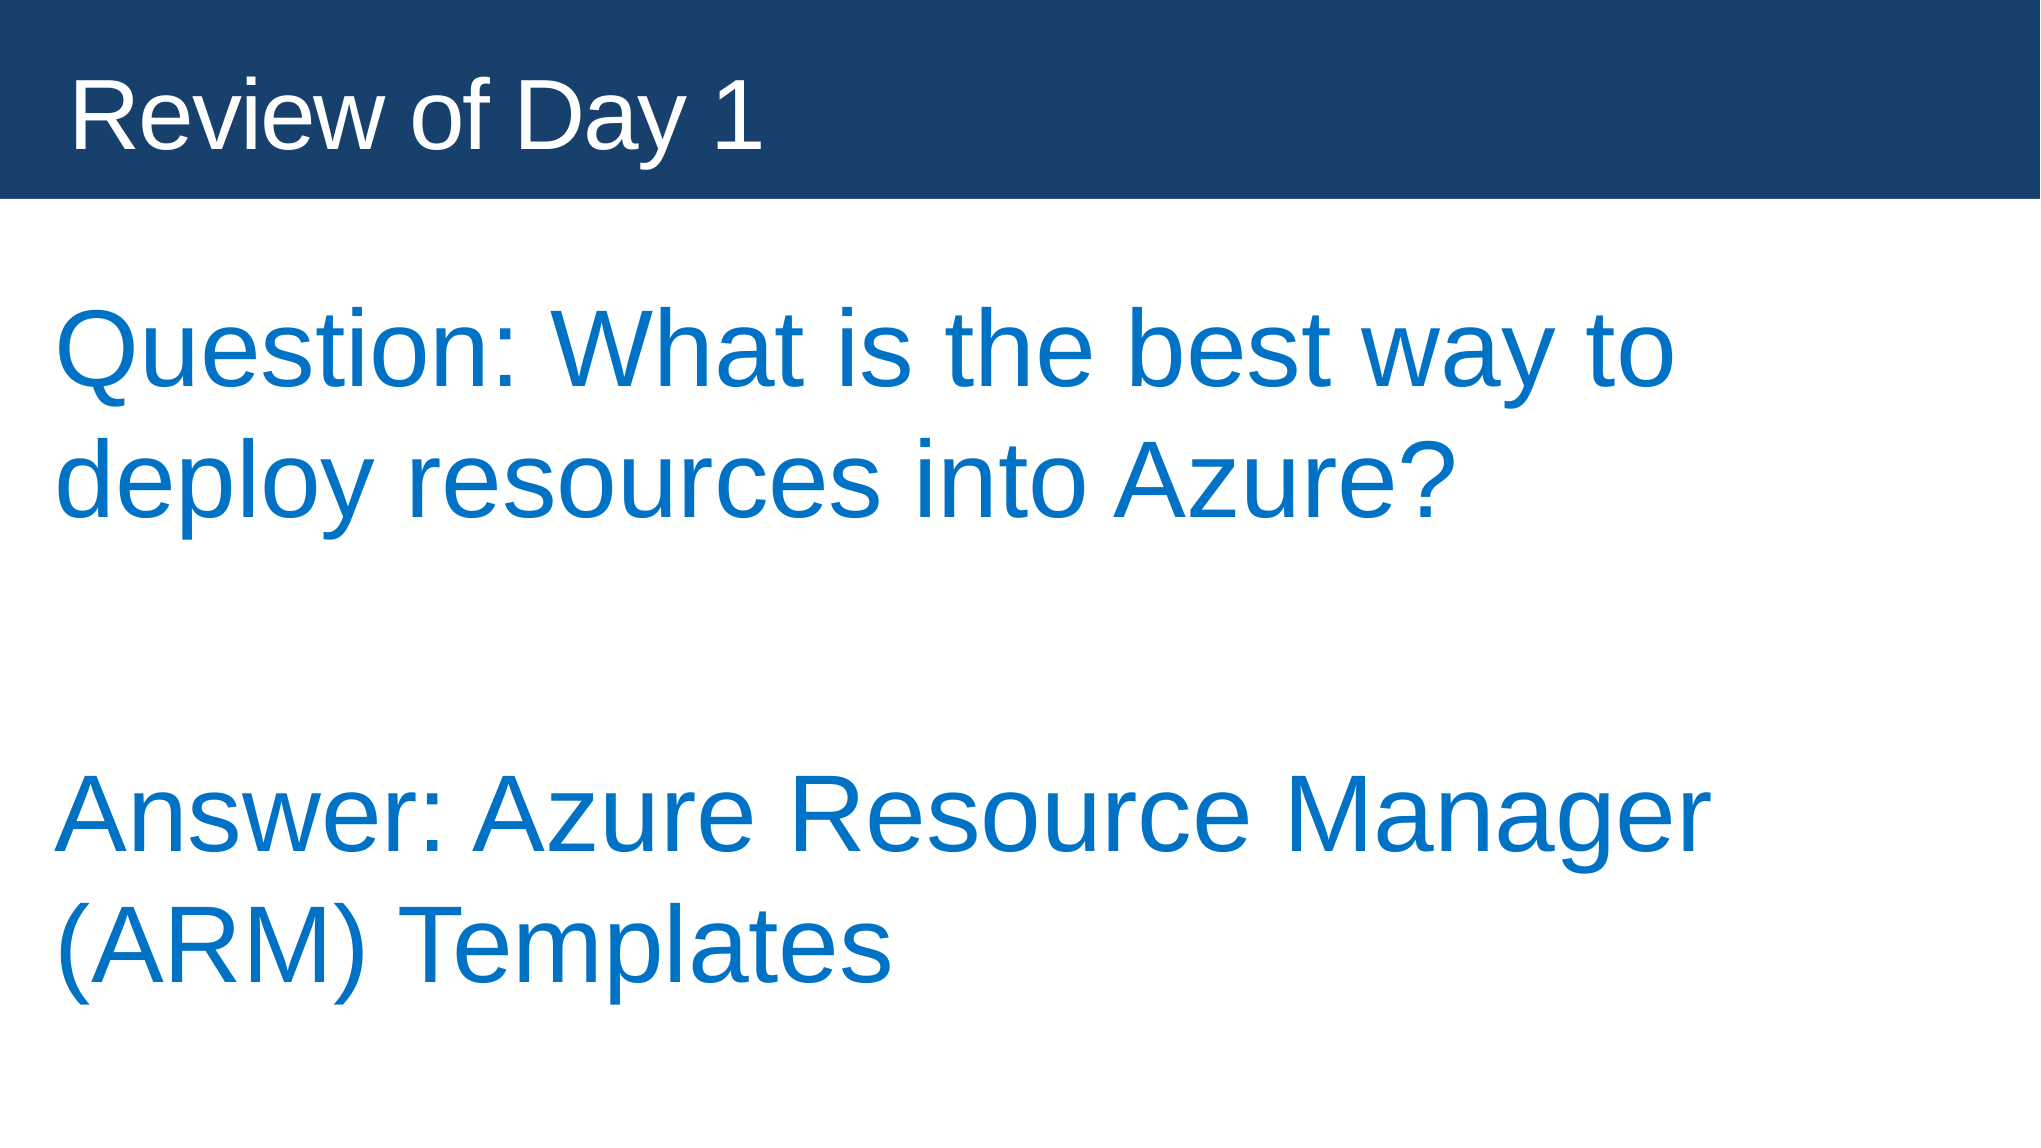

# Review of Day 1
Question: What is the best way to deploy resources into Azure?

Answer: Azure Resource Manager (ARM) Templates